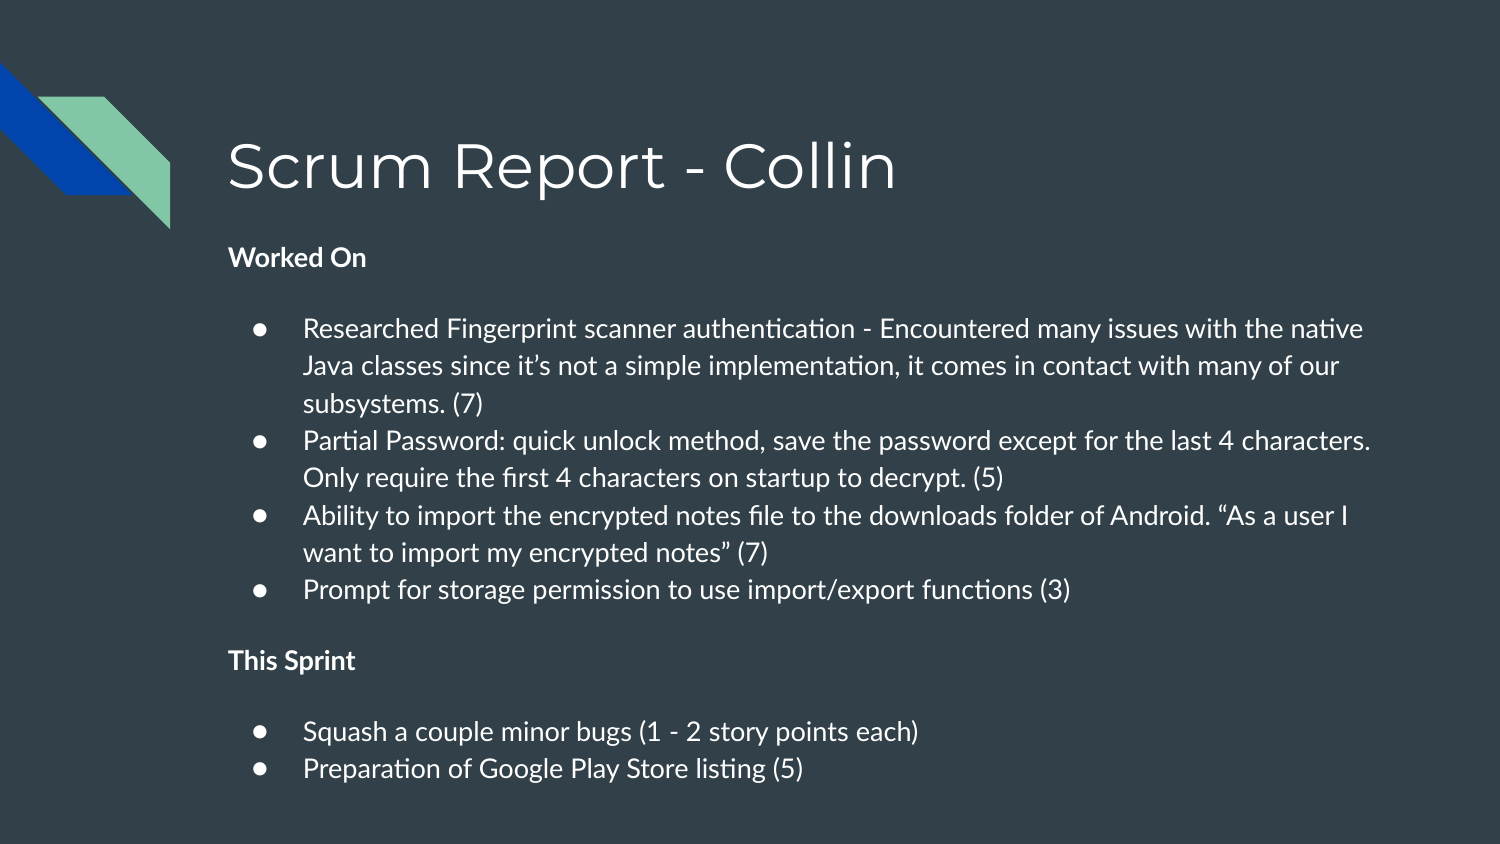

# Scrum Report - Collin
Worked On
Researched Fingerprint scanner authentication - Encountered many issues with the native Java classes since it’s not a simple implementation, it comes in contact with many of our subsystems. (7)
Partial Password: quick unlock method, save the password except for the last 4 characters. Only require the first 4 characters on startup to decrypt. (5)
Ability to import the encrypted notes file to the downloads folder of Android. “As a user I want to import my encrypted notes” (7)
Prompt for storage permission to use import/export functions (3)
This Sprint
Squash a couple minor bugs (1 - 2 story points each)
Preparation of Google Play Store listing (5)